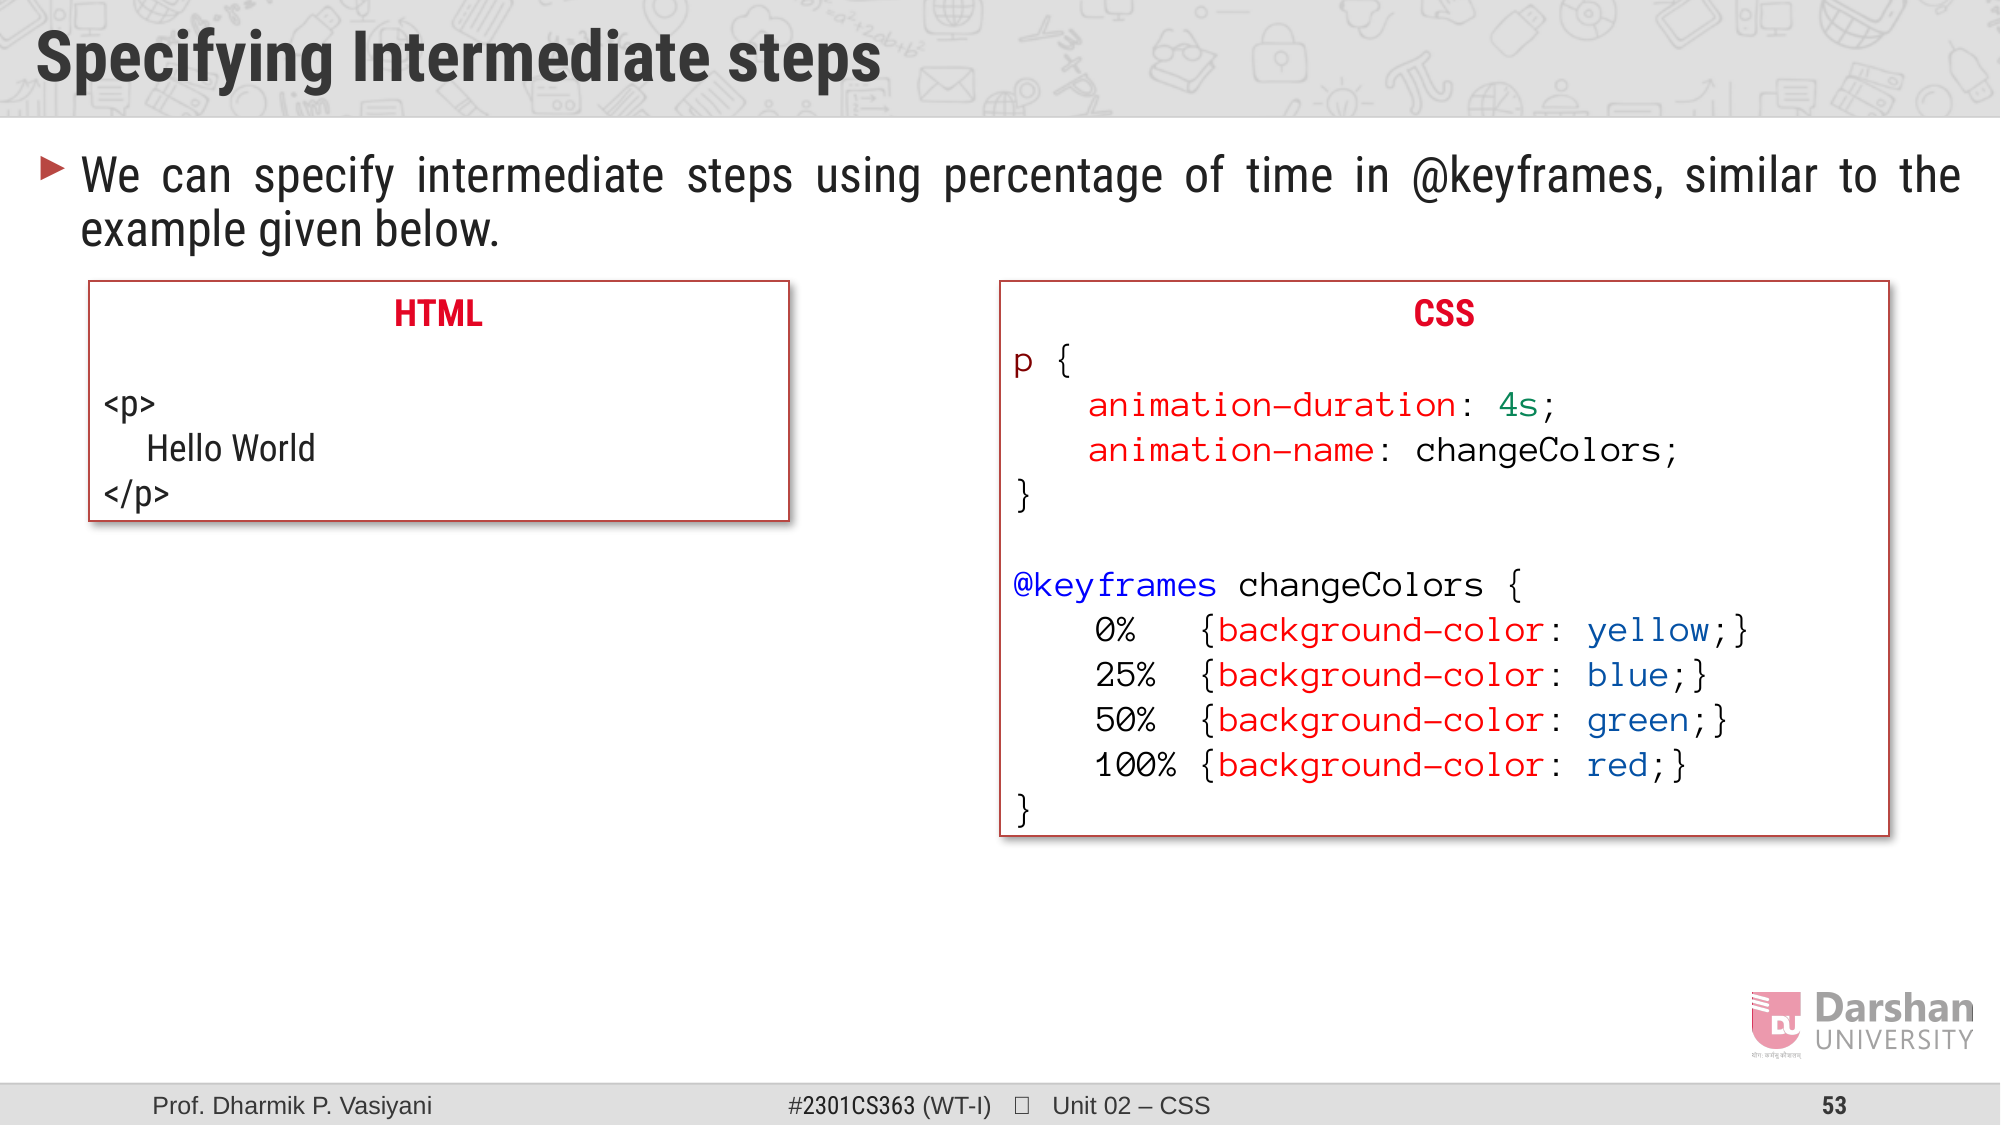

# Specifying Intermediate steps
We can specify intermediate steps using percentage of time in @keyframes, similar to the example given below.
HTML

<p>
     Hello World
</p>
CSS
p {
animation-duration: 4s;
animation-name: changeColors;
}
@keyframes changeColors {
    0%   {background-color: yellow;}
    25%  {background-color: blue;}
    50%  {background-color: green;}
    100% {background-color: red;}
}